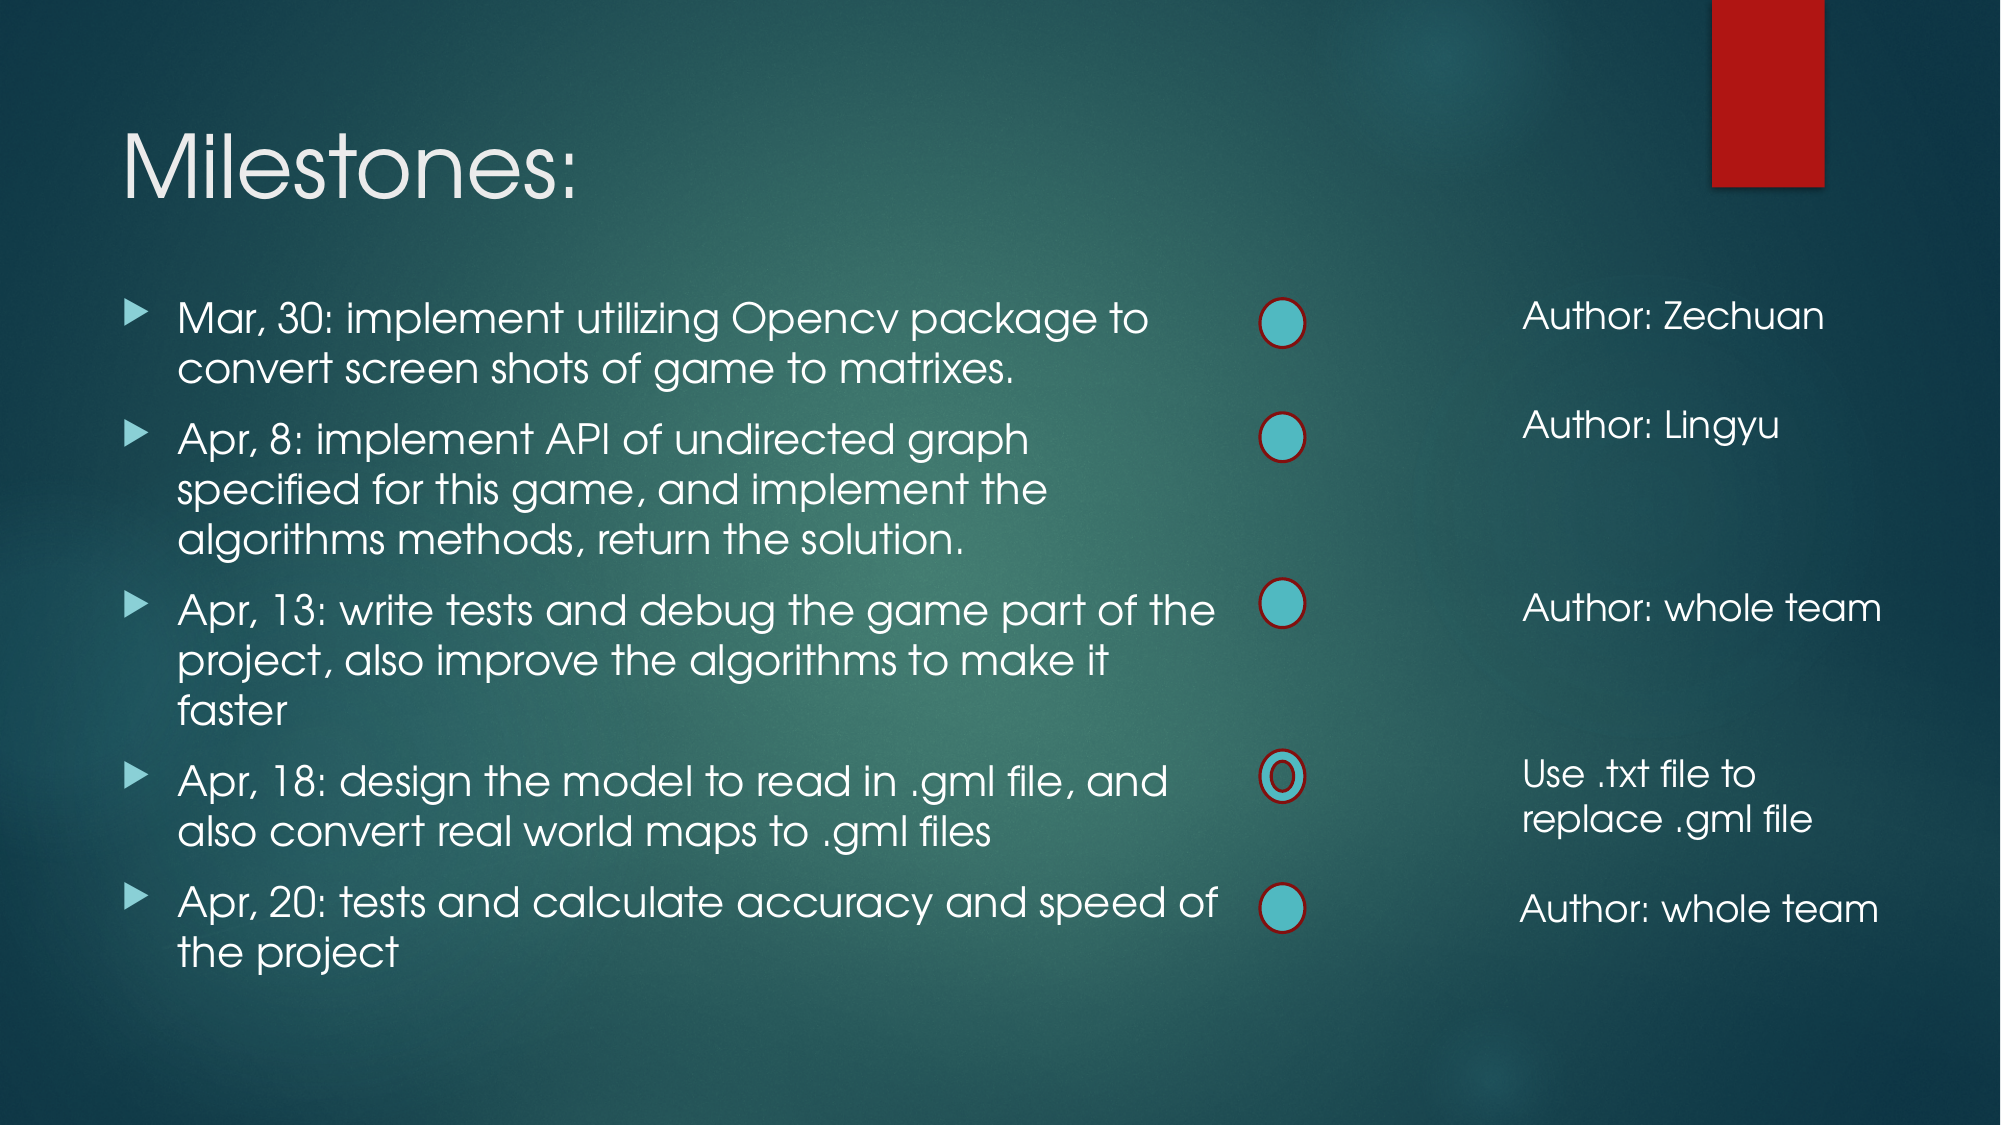

# Milestones:
Mar, 30: implement utilizing Opencv package to convert screen shots of game to matrixes.
Apr, 8: implement API of undirected graph specified for this game, and implement the algorithms methods, return the solution.
Apr, 13: write tests and debug the game part of the project, also improve the algorithms to make it faster
Apr, 18: design the model to read in .gml file, and also convert real world maps to .gml files
Apr, 20: tests and calculate accuracy and speed of the project
Author: Zechuan

Author: Lingyu

Author: whole team

Use .txt file to replace .gml file

Author: whole team